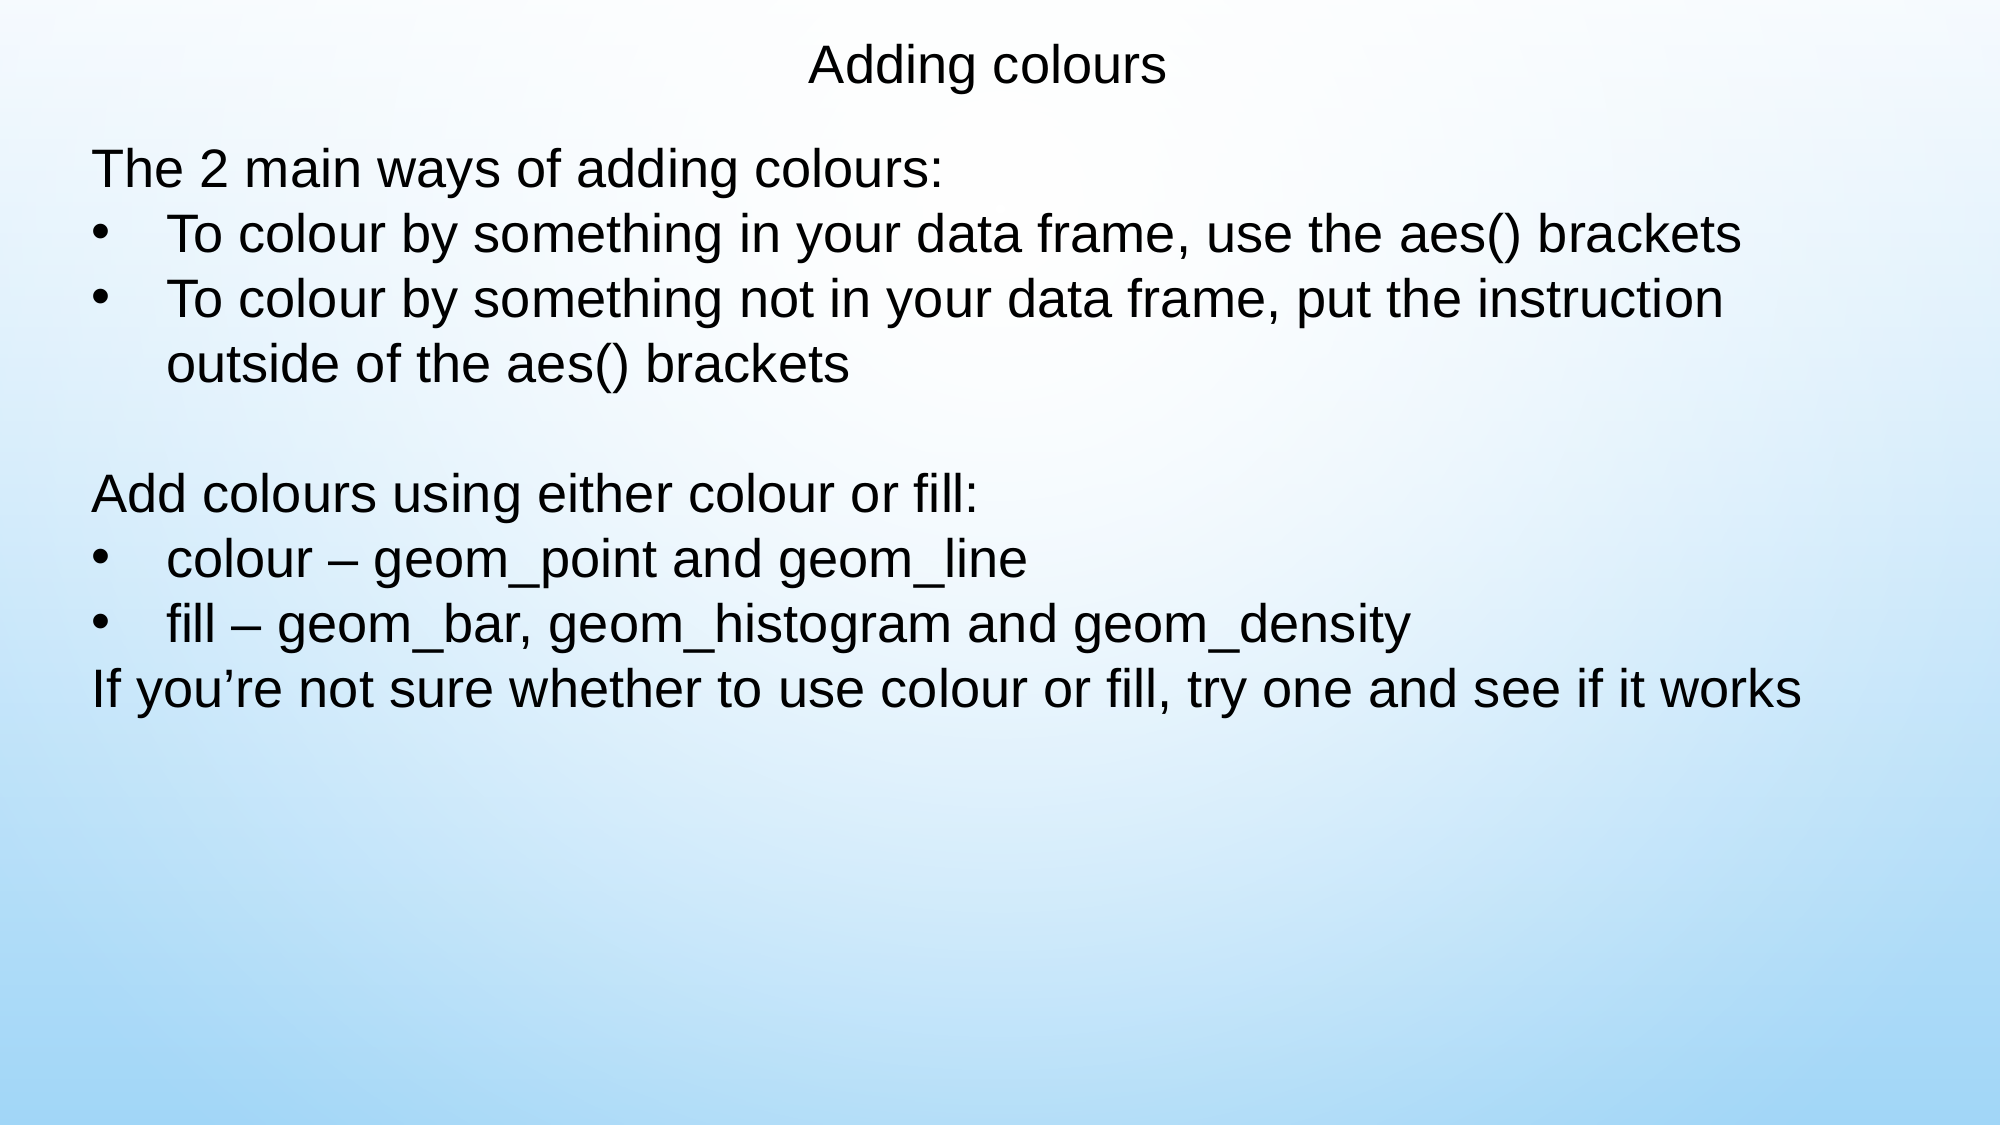

Adding colours
The 2 main ways of adding colours:
To colour by something in your data frame, use the aes() brackets
To colour by something not in your data frame, put the instruction outside of the aes() brackets

Add colours using either colour or fill:
colour – geom_point and geom_line
fill – geom_bar, geom_histogram and geom_density
If you’re not sure whether to use colour or fill, try one and see if it works